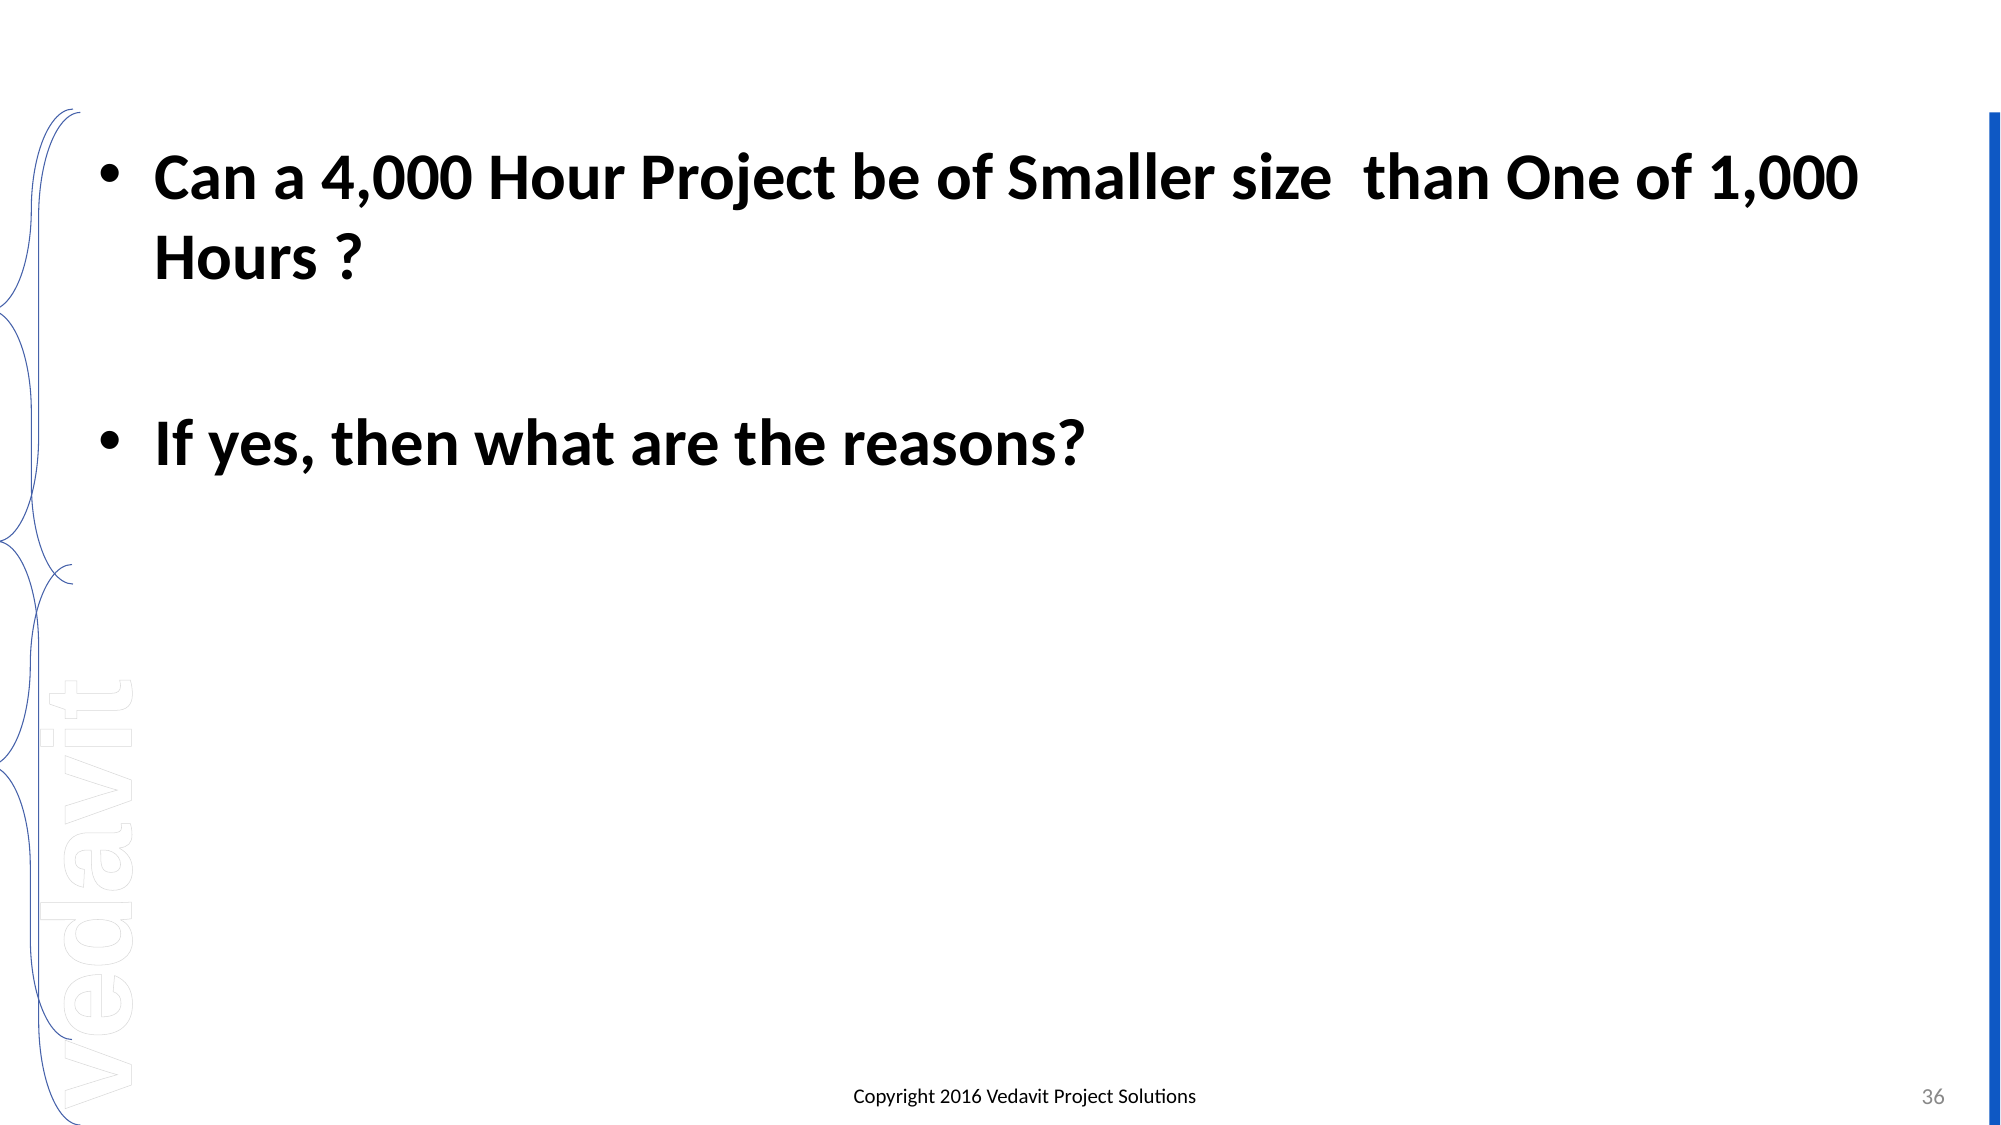

#

Can a 4,000 Hour Project be of Smaller size  than One of 1,000 Hours ?

If yes, then what are the reasons?
36